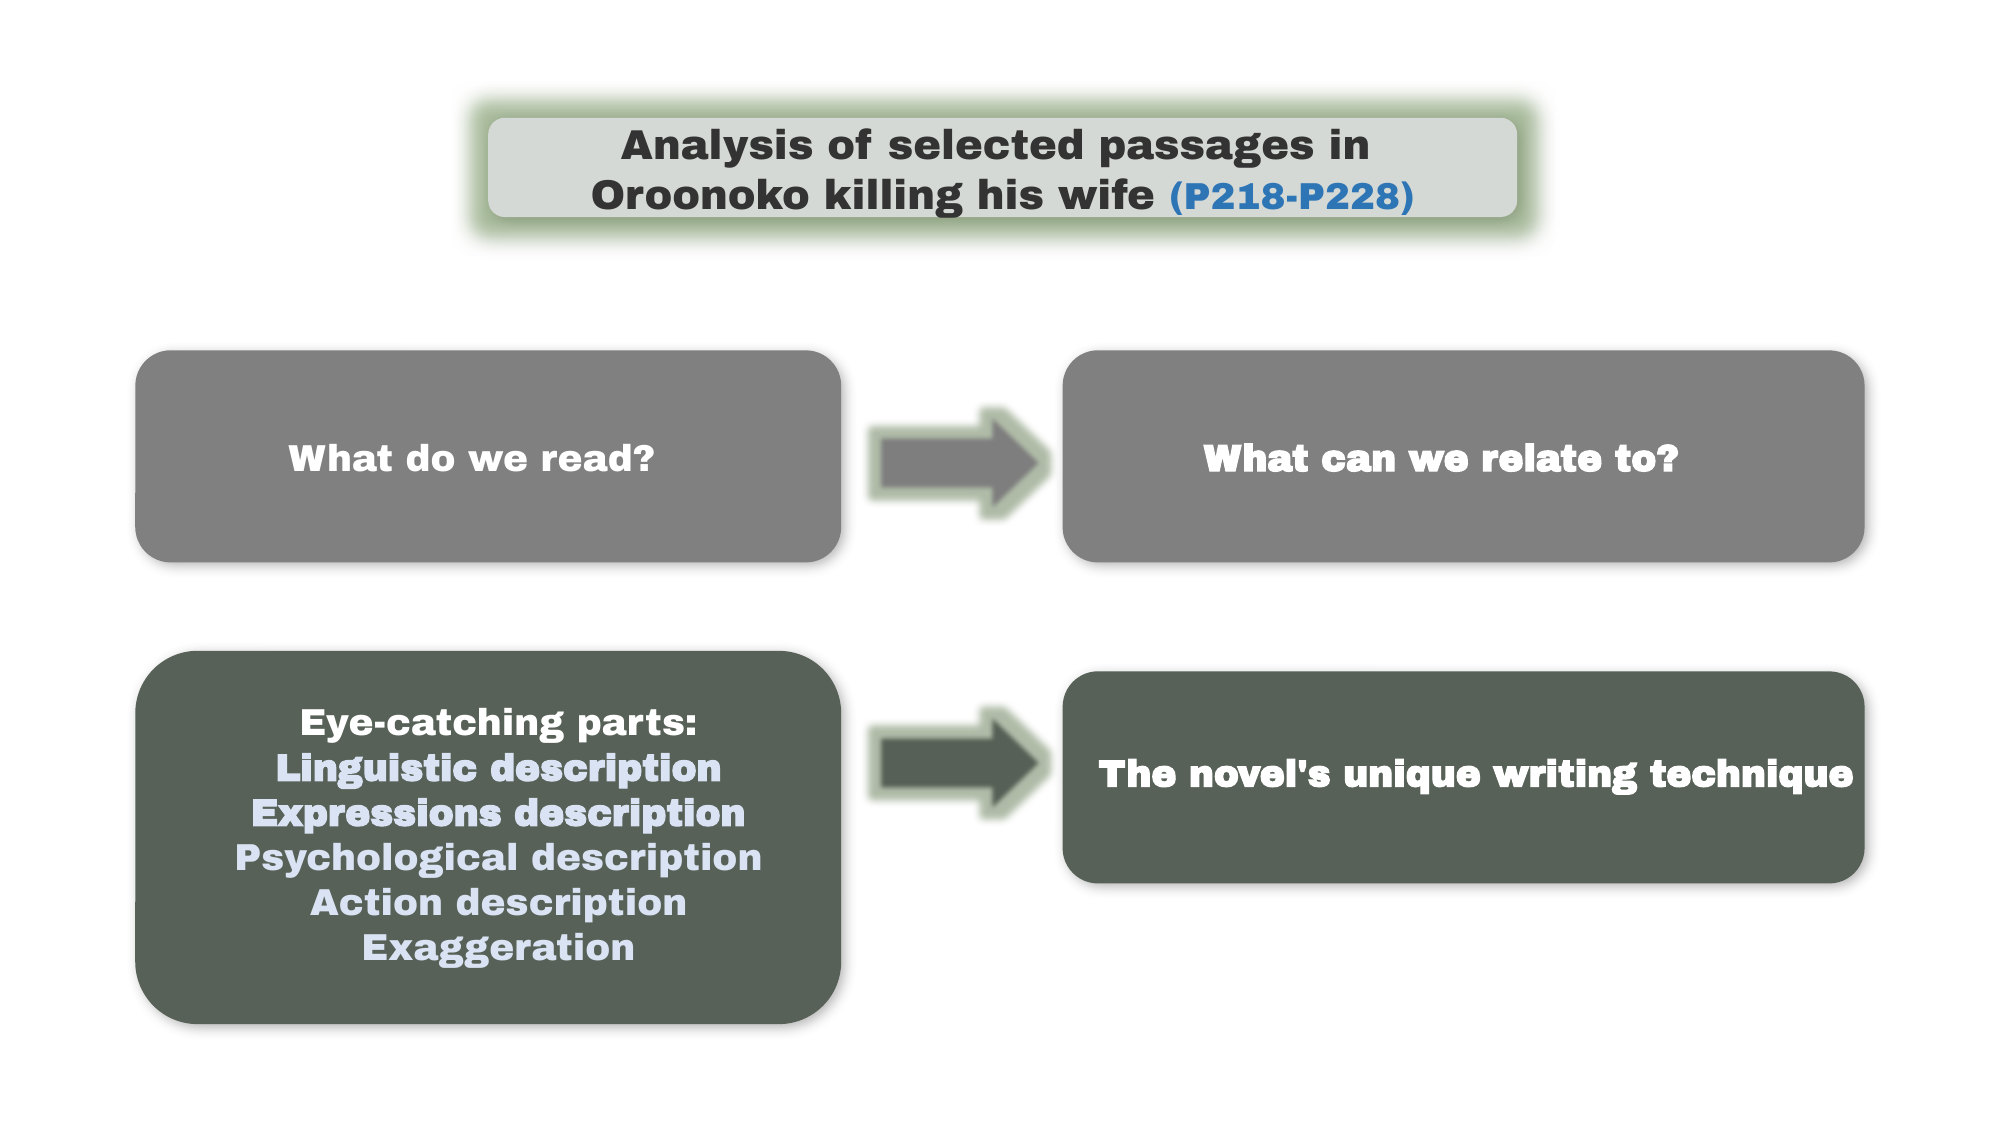

Analysis of selected passages in
Oroonoko killing his wife (P218-P228)

What do we read?
What can we relate to?

The novel's unique writing technique
Eye-catching parts:
Linguistic description
Expressions description
Psychological description
Action description
Exaggeration